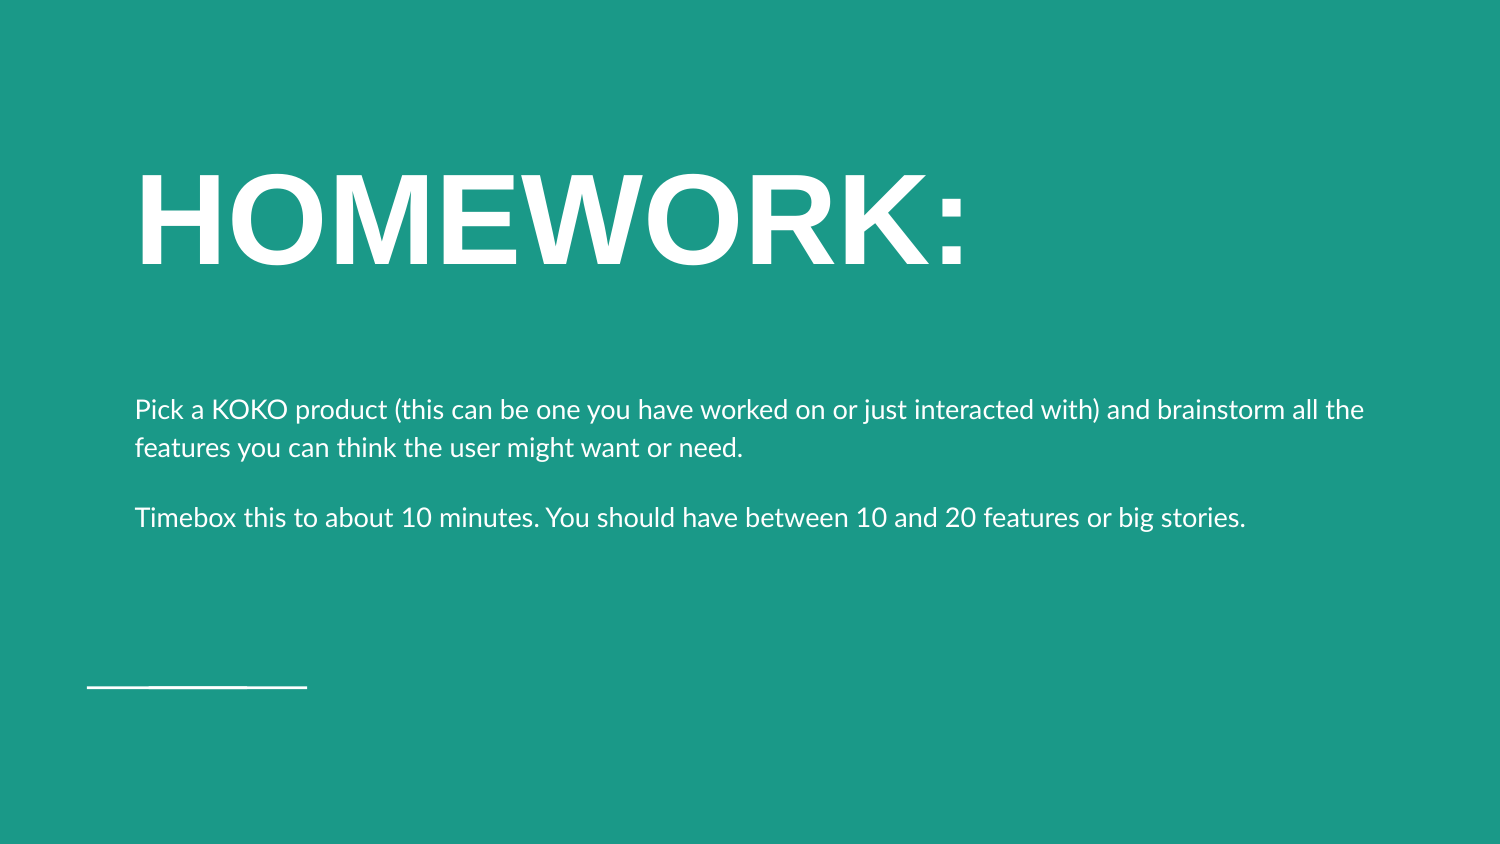

# HOMEWORK:

Pick a KOKO product (this can be one you have worked on or just interacted with) and brainstorm all the features you can think the user might want or need.
Timebox this to about 10 minutes. You should have between 10 and 20 features or big stories.